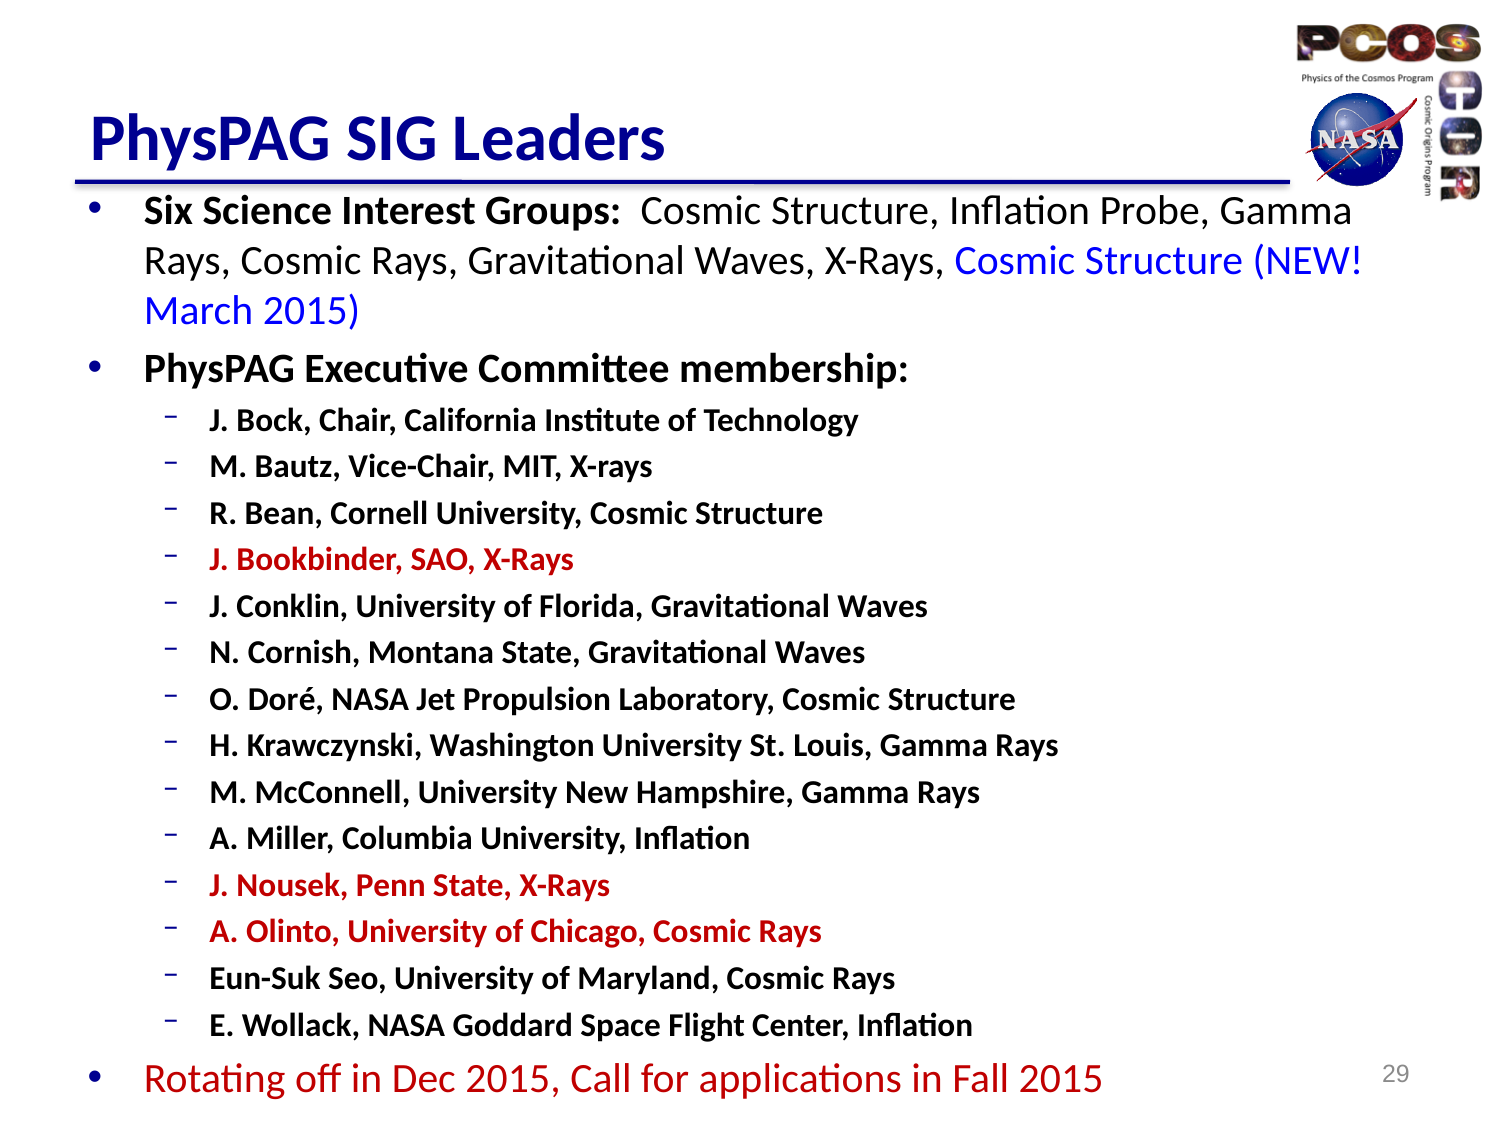

# PhysPAG SIG Leaders
Six Science Interest Groups:  Cosmic Structure, Inflation Probe, Gamma Rays, Cosmic Rays, Gravitational Waves, X-Rays, Cosmic Structure (NEW!  March 2015)
PhysPAG Executive Committee membership:
J. Bock, Chair, California Institute of Technology
M. Bautz, Vice-Chair, MIT, X-rays
R. Bean, Cornell University, Cosmic Structure
J. Bookbinder, SAO, X-Rays
J. Conklin, University of Florida, Gravitational Waves
N. Cornish, Montana State, Gravitational Waves
O. Doré, NASA Jet Propulsion Laboratory, Cosmic Structure
H. Krawczynski, Washington University St. Louis, Gamma Rays
M. McConnell, University New Hampshire, Gamma Rays
A. Miller, Columbia University, Inflation
J. Nousek, Penn State, X-Rays
A. Olinto, University of Chicago, Cosmic Rays
Eun-Suk Seo, University of Maryland, Cosmic Rays
E. Wollack, NASA Goddard Space Flight Center, Inflation
Rotating off in Dec 2015, Call for applications in Fall 2015
29